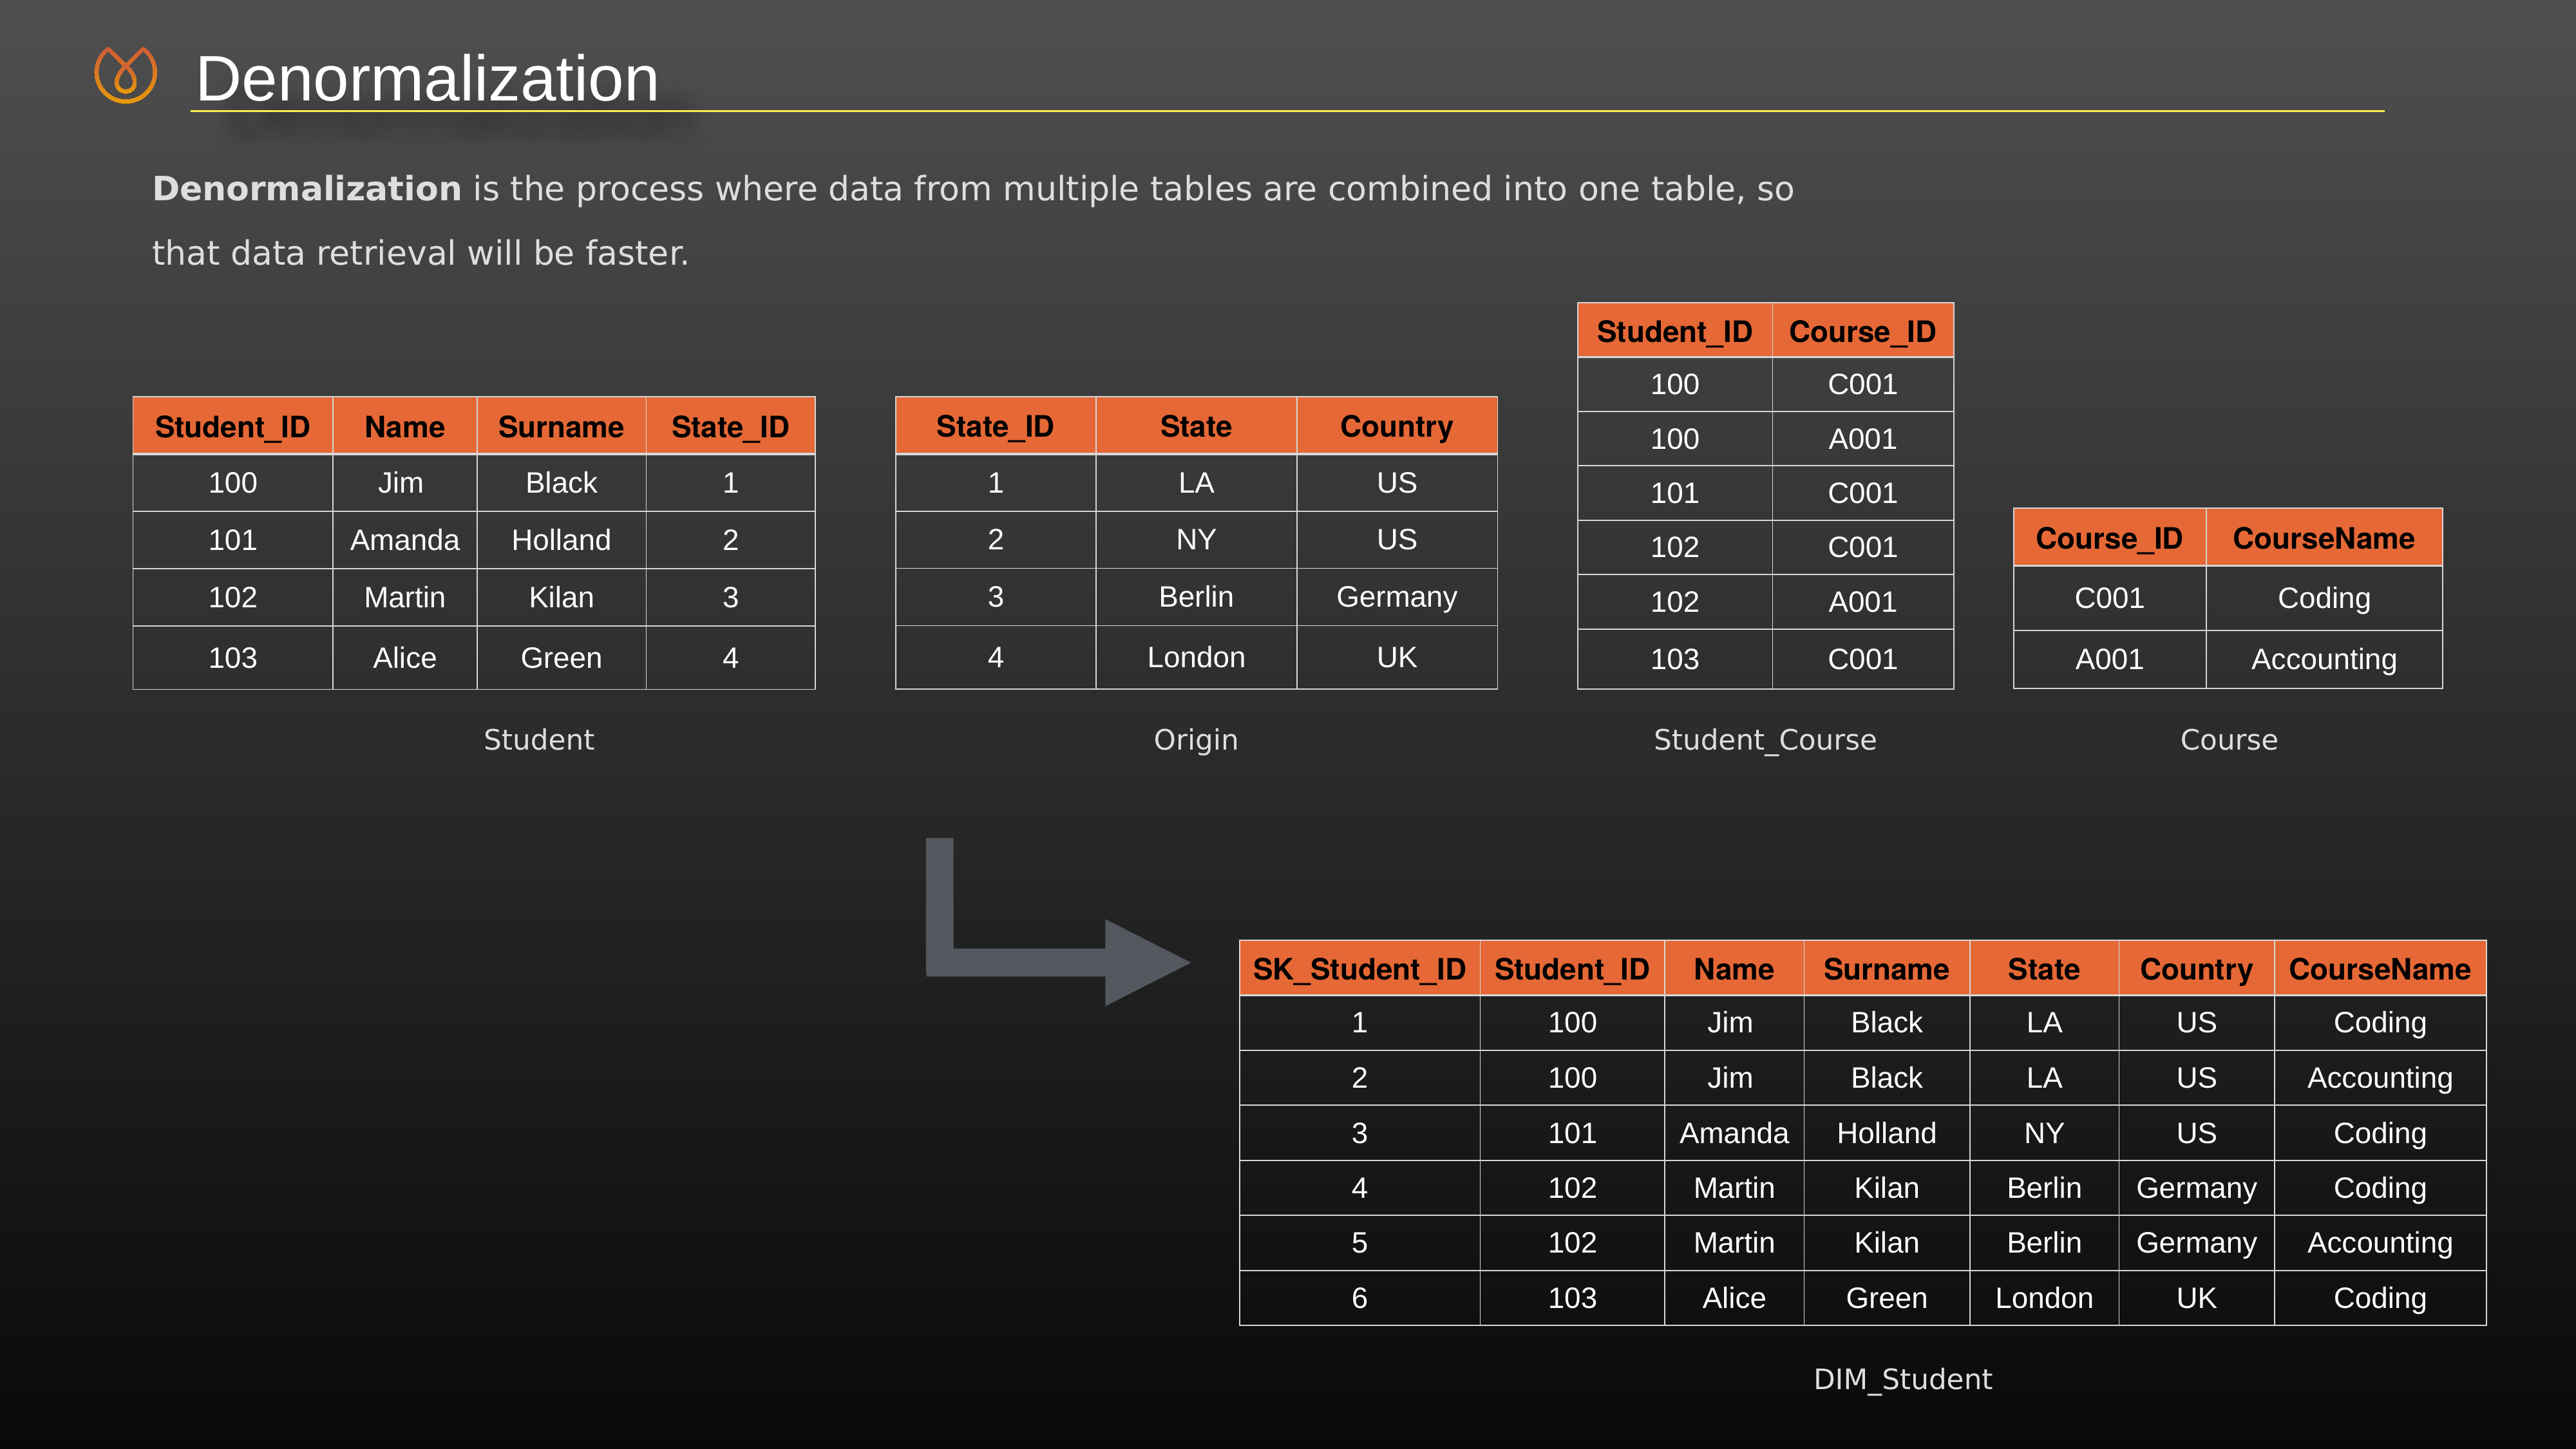

Denormalization

Denormalization is the process where data from multiple tables are combined into one table, so that data retrieval will be faster.
| Student\_ID | Course\_ID |
| --- | --- |
| 100 | C001 |
| 100 | A001 |
| 101 | C001 |
| 102 | C001 |
| 102 | A001 |
| 103 | C001 |
| State\_ID | State | Country |
| --- | --- | --- |
| 1 | LA | US |
| 2 | NY | US |
| 3 | Berlin | Germany |
| 4 | London | UK |
| Student\_ID | Name | Surname | State\_ID |
| --- | --- | --- | --- |
| 100 | Jim | Black | 1 |
| 101 | Amanda | Holland | 2 |
| 102 | Martin | Kilan | 3 |
| 103 | Alice | Green | 4 |
| Course\_ID | CourseName |
| --- | --- |
| C001 | Coding |
| A001 | Accounting |
Student_Course
Course
Student
Origin

| SK\_Student\_ID | Student\_ID | Name | Surname | State | Country | CourseName |
| --- | --- | --- | --- | --- | --- | --- |
| 1 | 100 | Jim | Black | LA | US | Coding |
| 2 | 100 | Jim | Black | LA | US | Accounting |
| 3 | 101 | Amanda | Holland | NY | US | Coding |
| 4 | 102 | Martin | Kilan | Berlin | Germany | Coding |
| 5 | 102 | Martin | Kilan | Berlin | Germany | Accounting |
| 6 | 103 | Alice | Green | London | UK | Coding |
DIM_Student